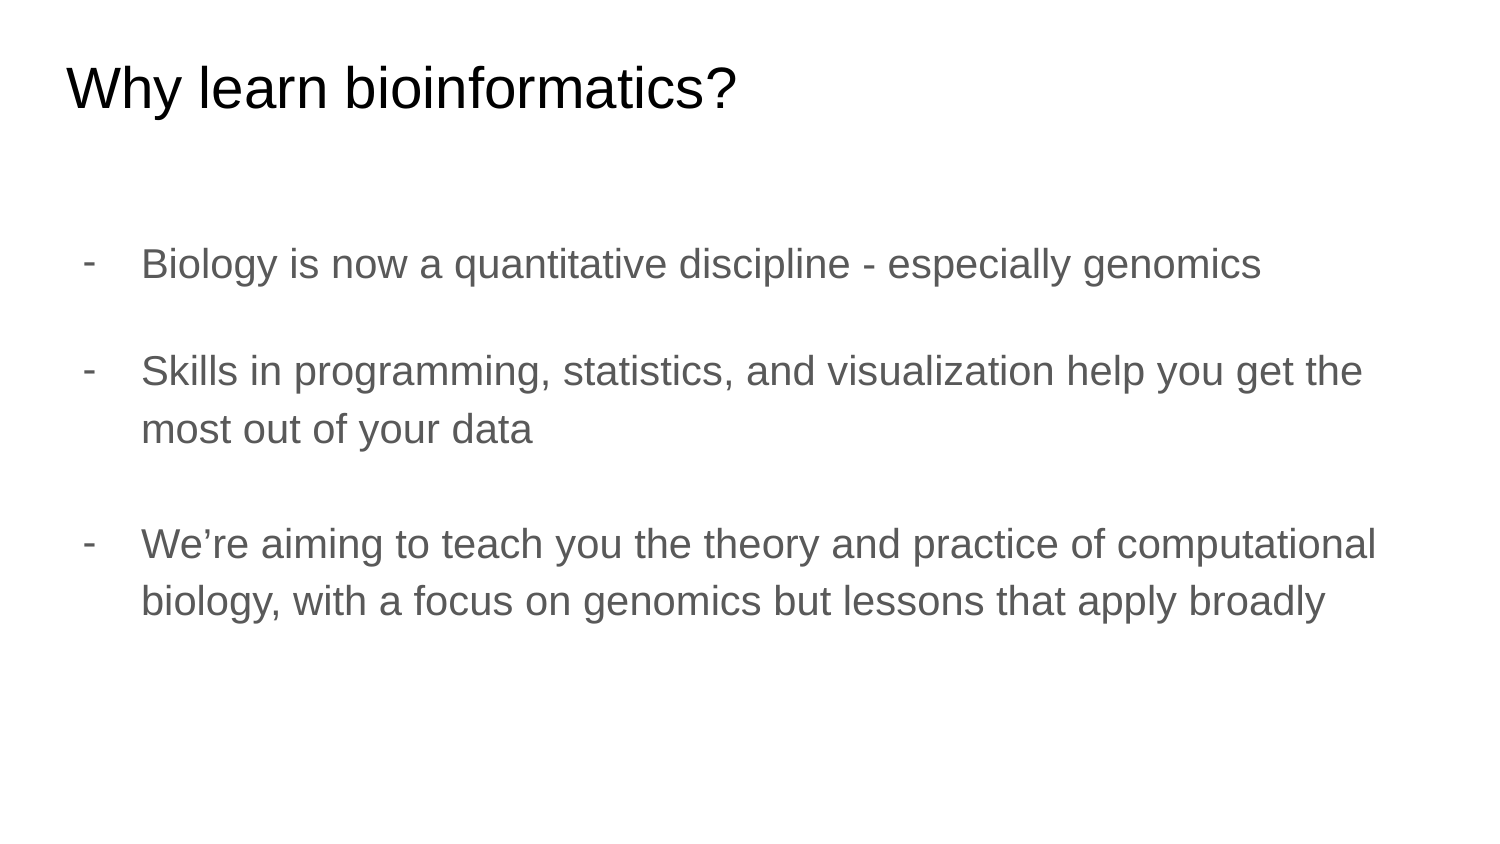

# Why learn bioinformatics?

Biology is now a quantitative discipline - especially genomics
Skills in programming, statistics, and visualization help you get the most out of your data
We’re aiming to teach you the theory and practice of computational biology, with a focus on genomics but lessons that apply broadly